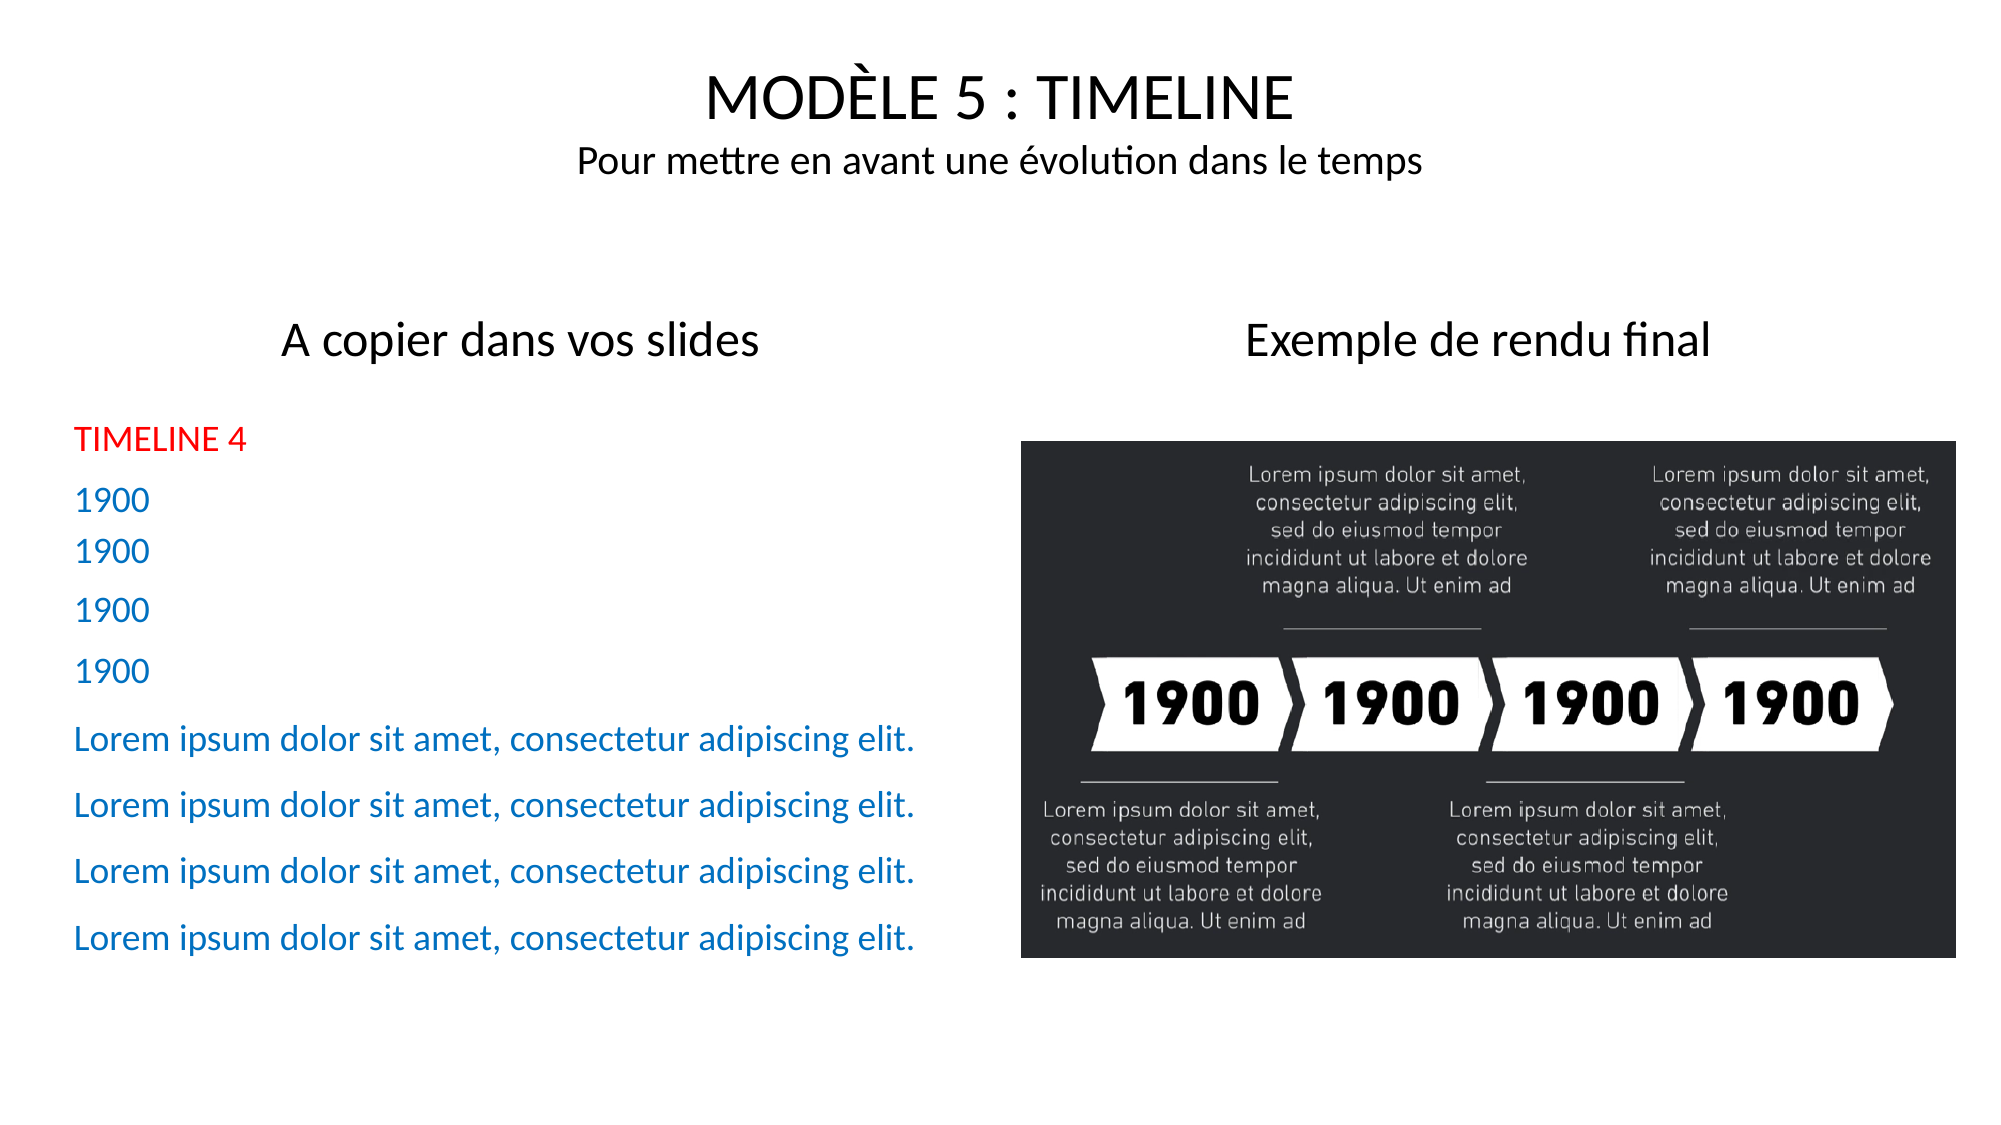

TIMELINE 4
1900
1900
1900
1900
Lorem ipsum dolor sit amet, consectetur adipiscing elit.
Lorem ipsum dolor sit amet, consectetur adipiscing elit.
Lorem ipsum dolor sit amet, consectetur adipiscing elit.
Lorem ipsum dolor sit amet, consectetur adipiscing elit.